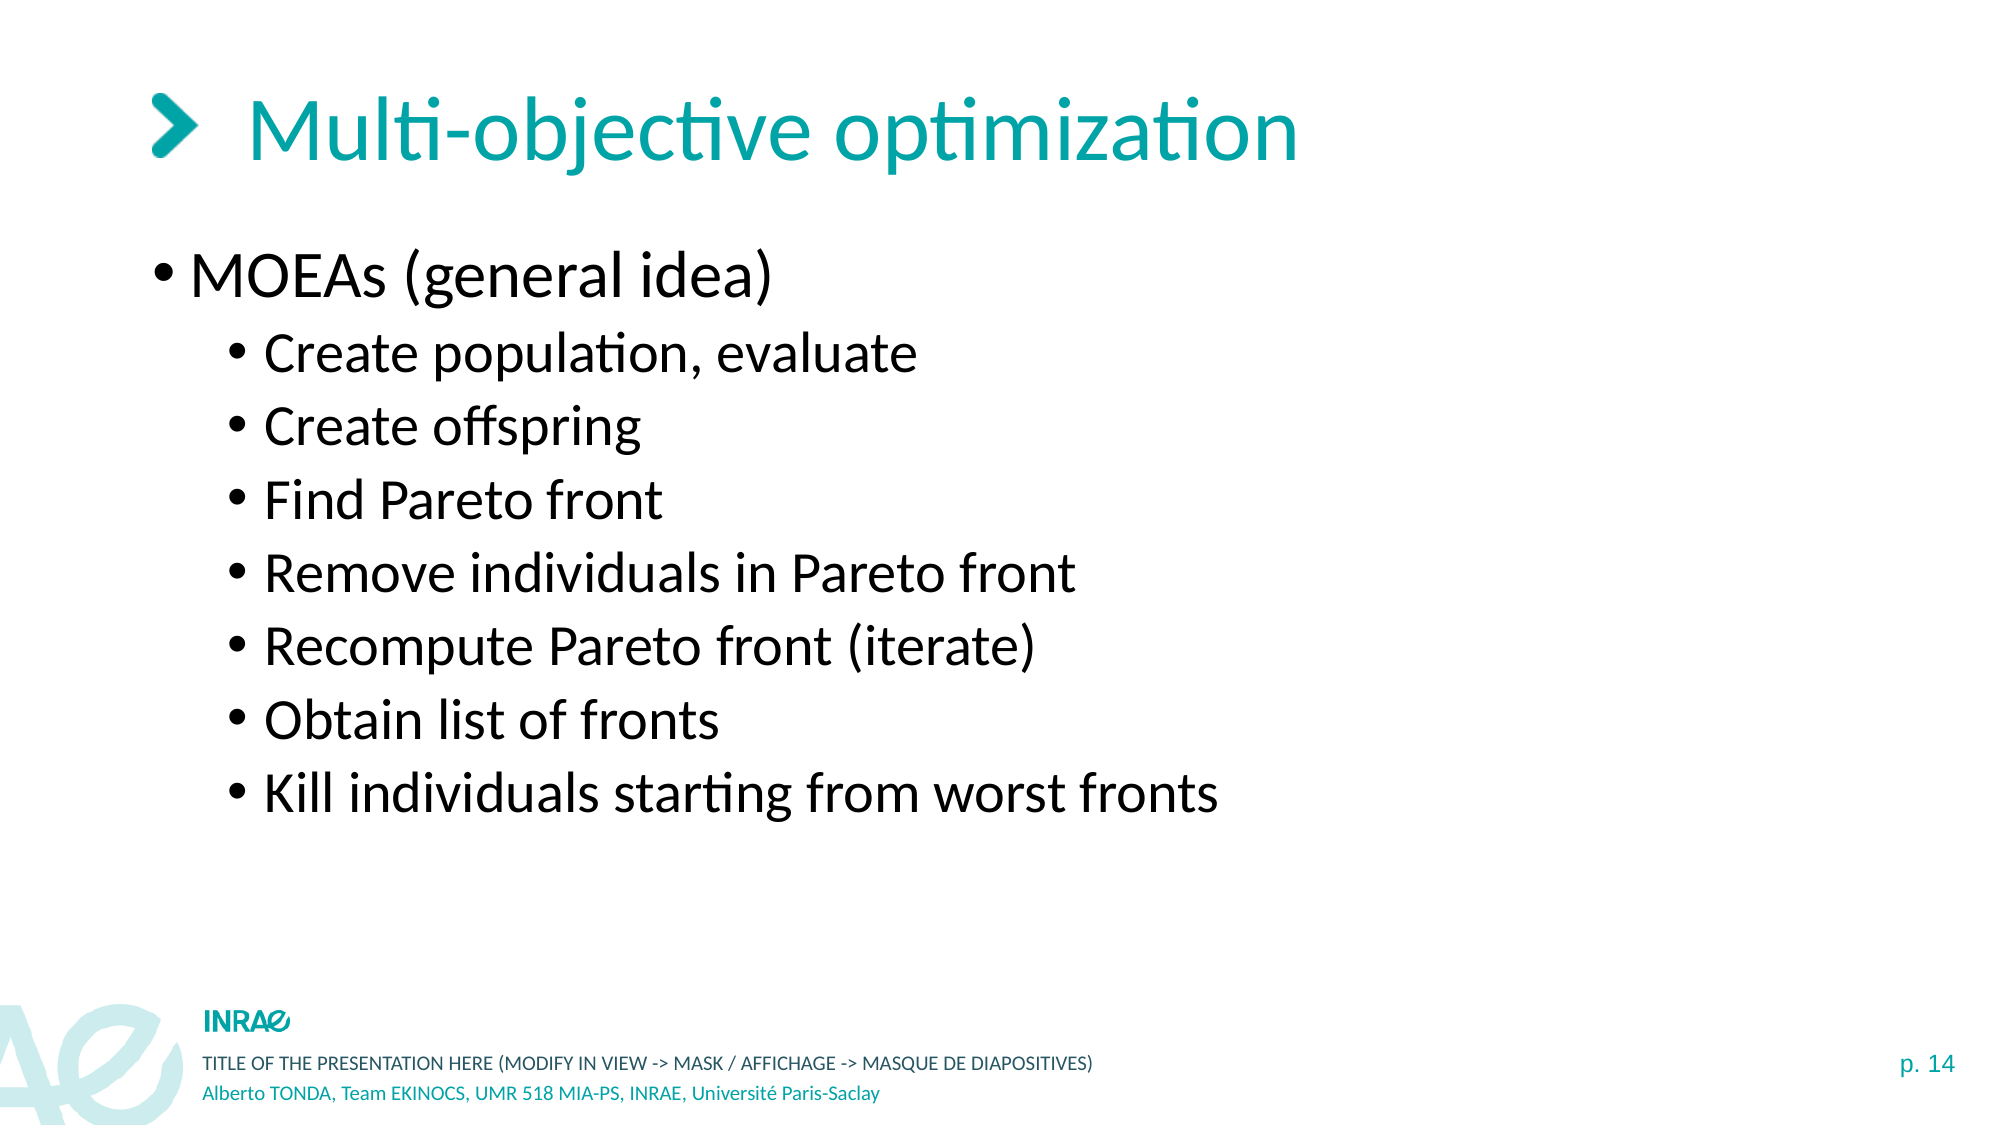

# Multi-objective optimization
MOEAs (general idea)
Create population, evaluate
Create offspring
Find Pareto front
Remove individuals in Pareto front
Recompute Pareto front (iterate)
Obtain list of fronts
Kill individuals starting from worst fronts